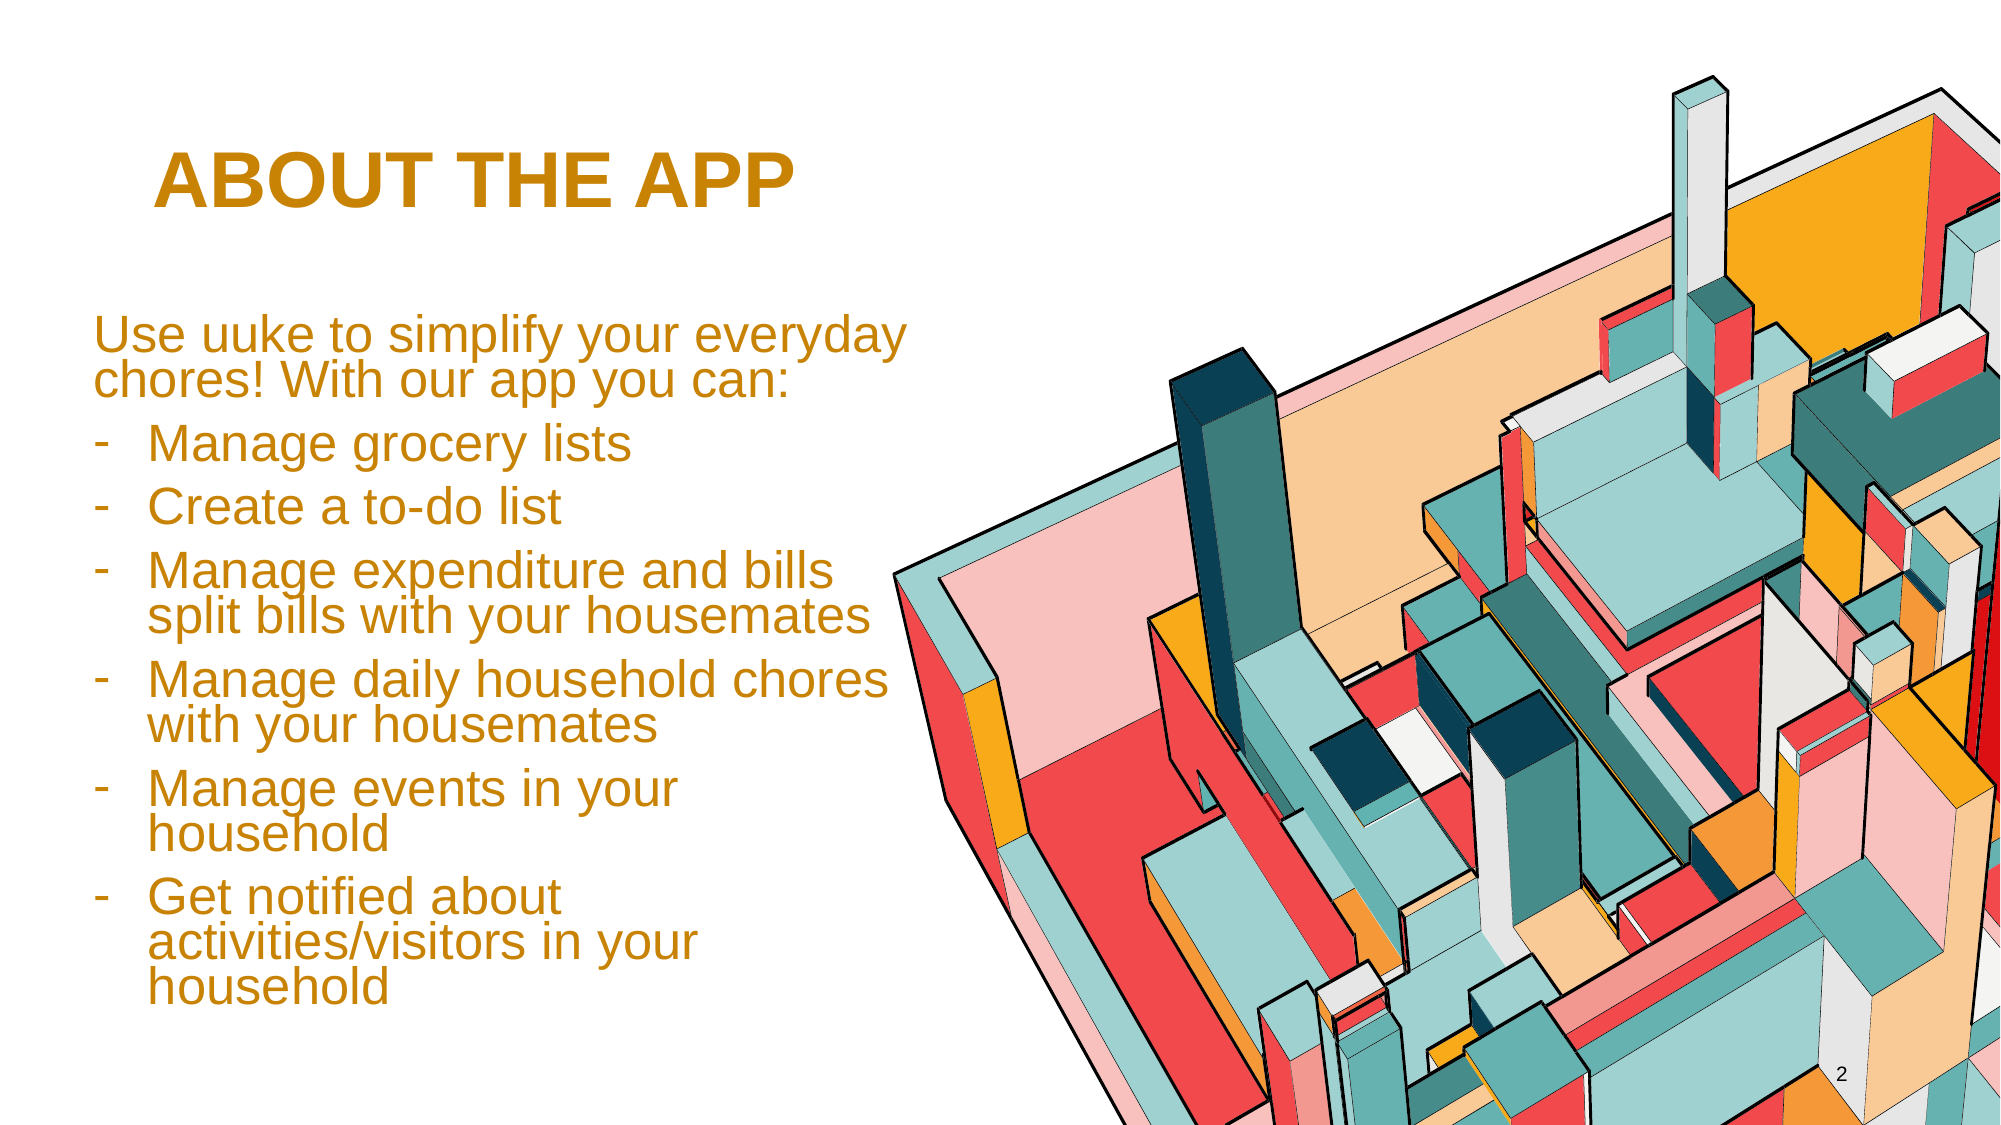

# ABOUT the APP
Use uuke to simplify your everyday chores! With our app you can:
Manage grocery lists
Create a to-do list
Manage expenditure and bills  split bills with your housemates
Manage daily household chores with your housemates
Manage events in your household
Get notified about activities/visitors in your household

2